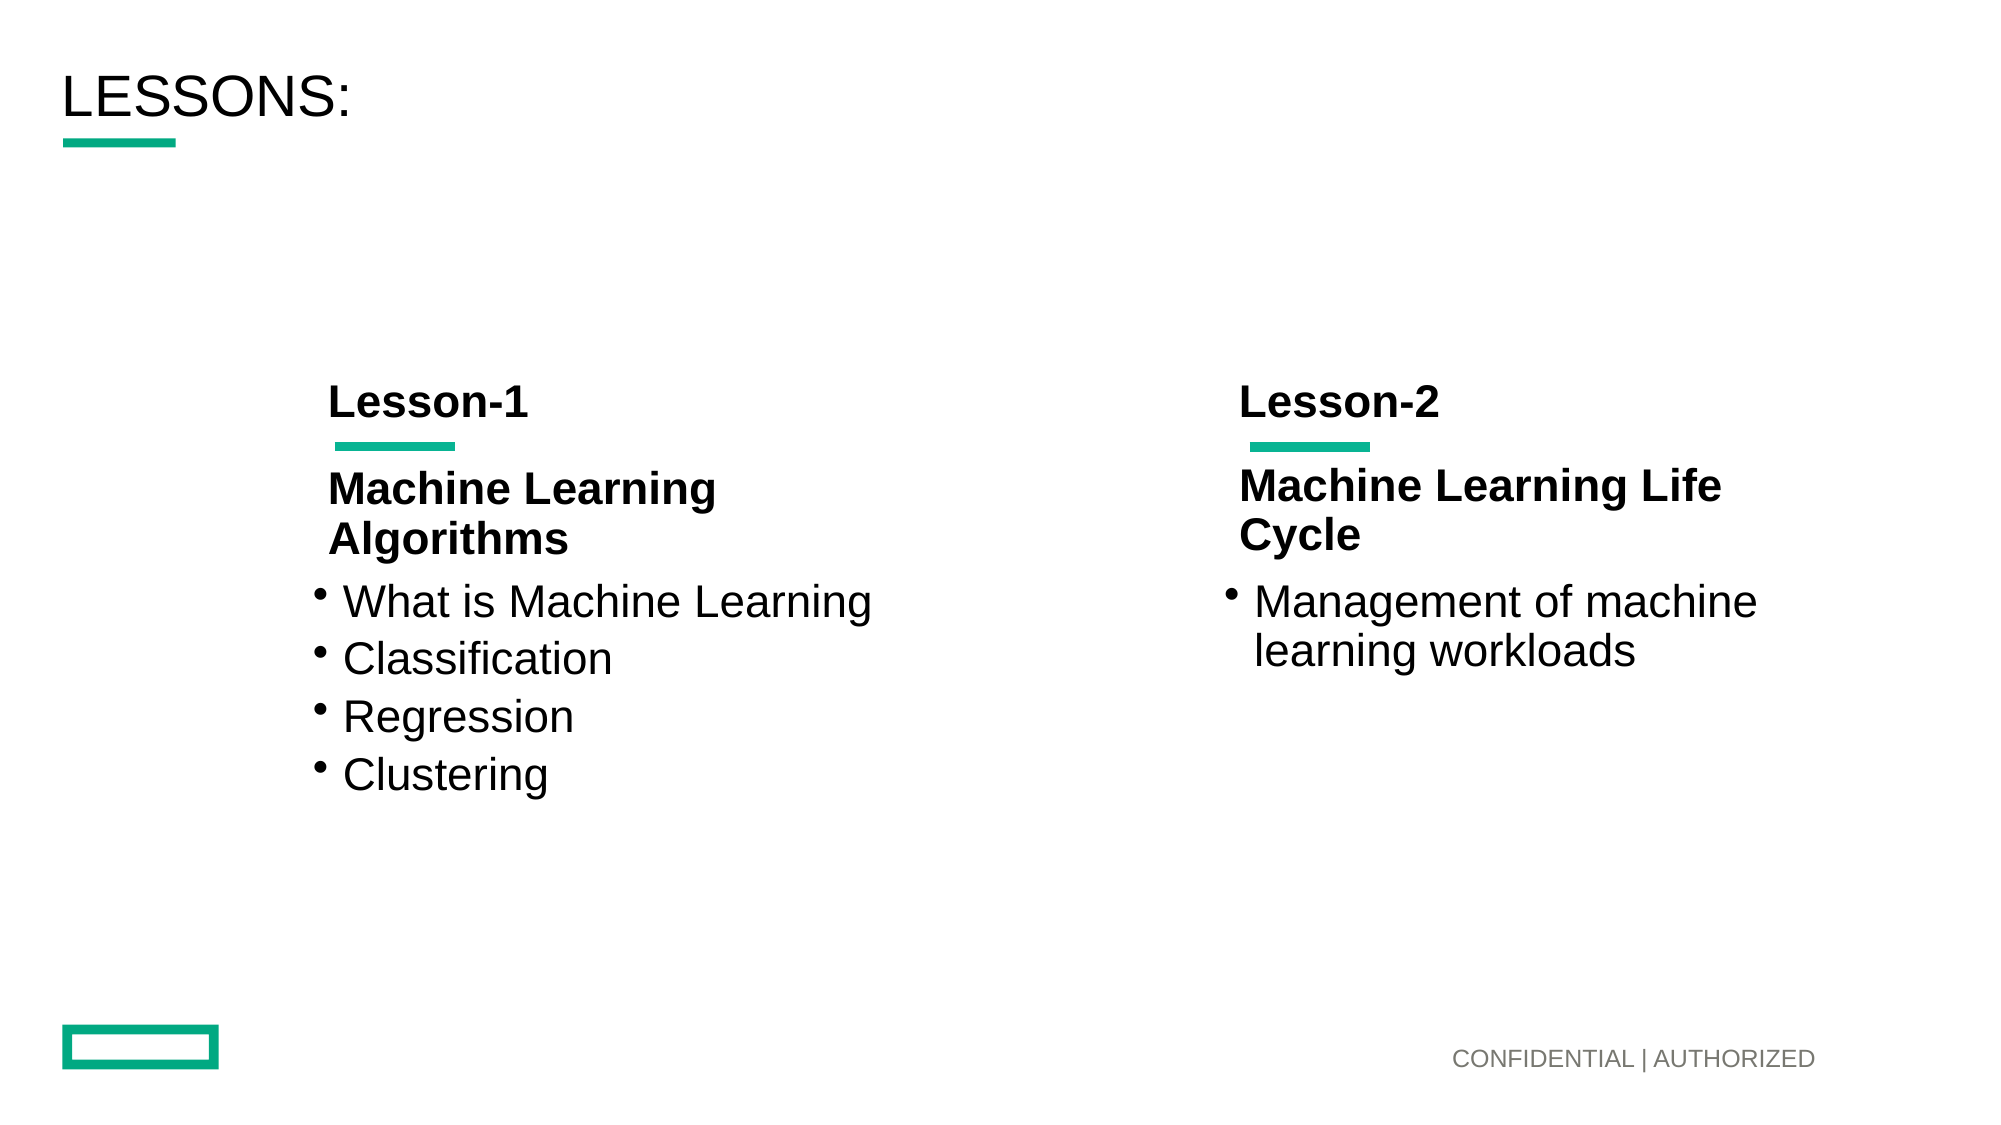

# Lessons:
Lesson-1
Lesson-2
Machine Learning Life Cycle
Machine Learning Algorithms
Management of machine learning workloads
What is Machine Learning
Classification
Regression
Clustering
CONFIDENTIAL | AUTHORIZED